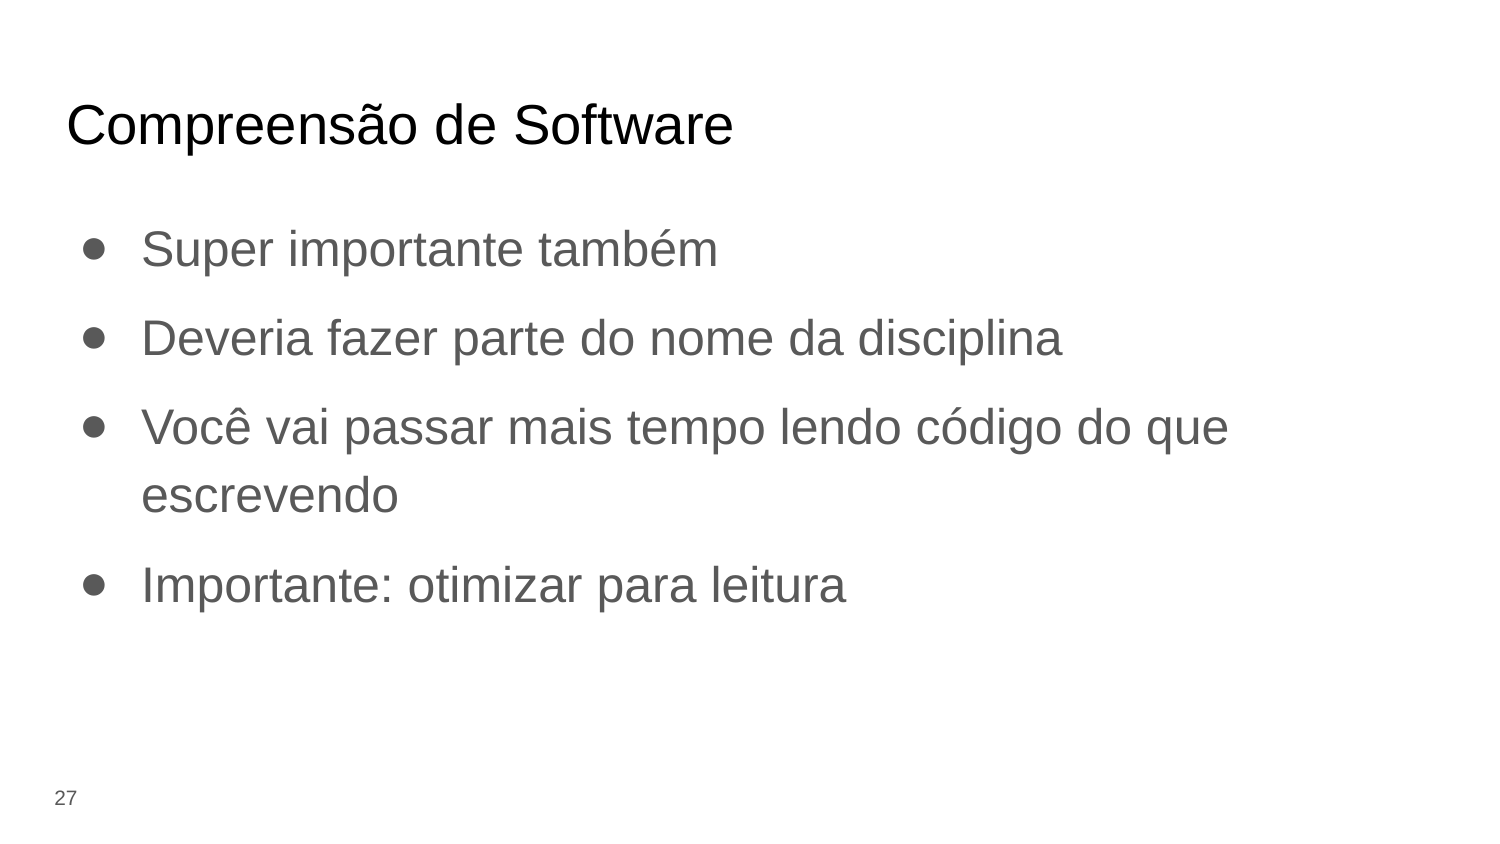

# Compreensão de Software
Super importante também
Deveria fazer parte do nome da disciplina
Você vai passar mais tempo lendo código do que escrevendo
Importante: otimizar para leitura
27